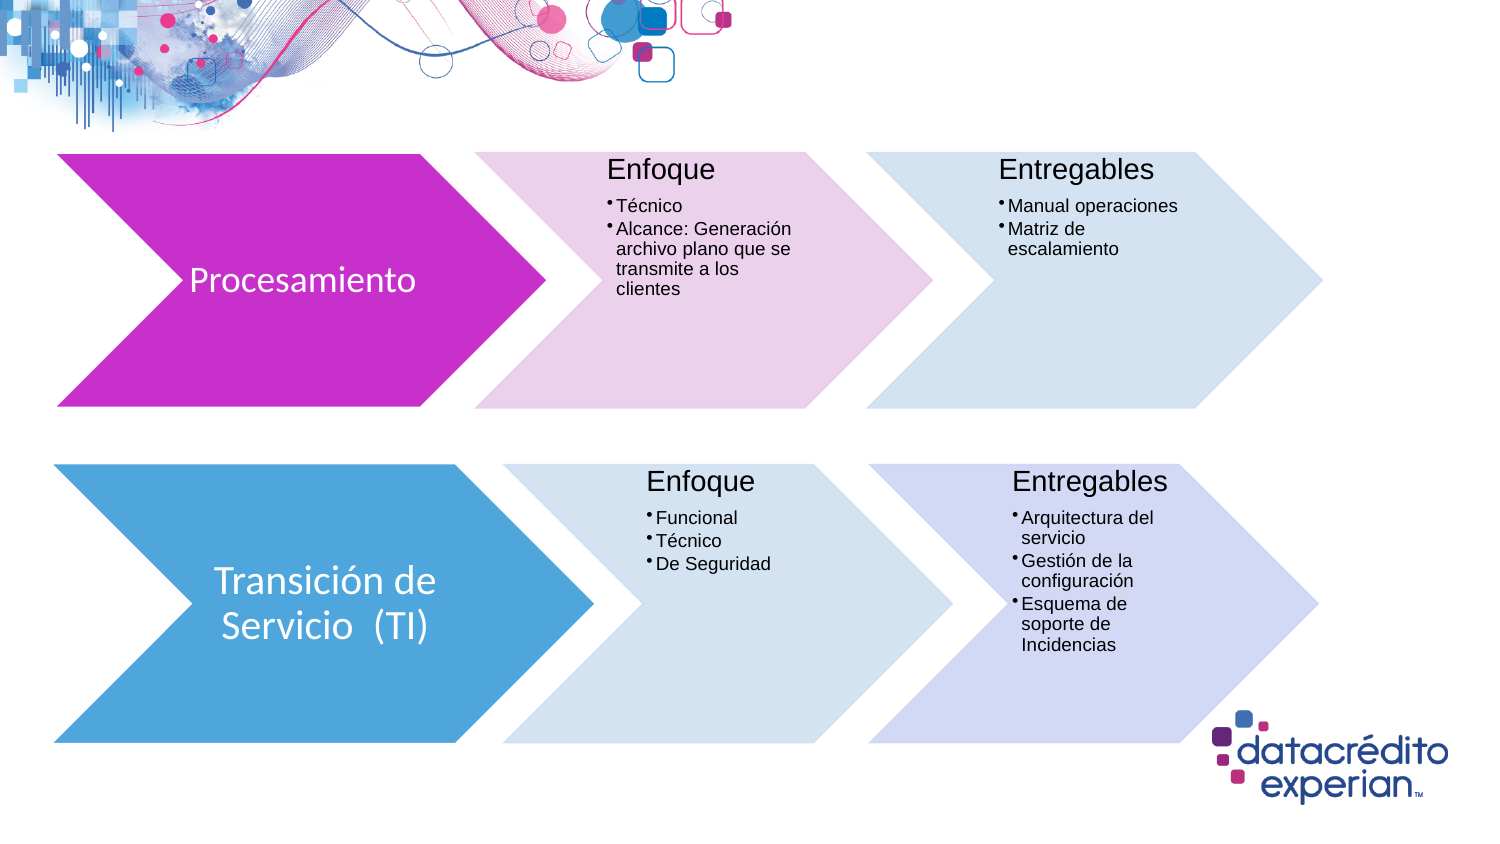

Procesamiento
Enfoque
Técnico
Alcance: Generación archivo plano que se transmite a los clientes
Entregables
Manual operaciones
Matriz de escalamiento
Transición de Servicio  (TI)
Enfoque
Funcional
Técnico
De Seguridad
Entregables
Arquitectura del servicio
Gestión de la configuración
Esquema de soporte de Incidencias